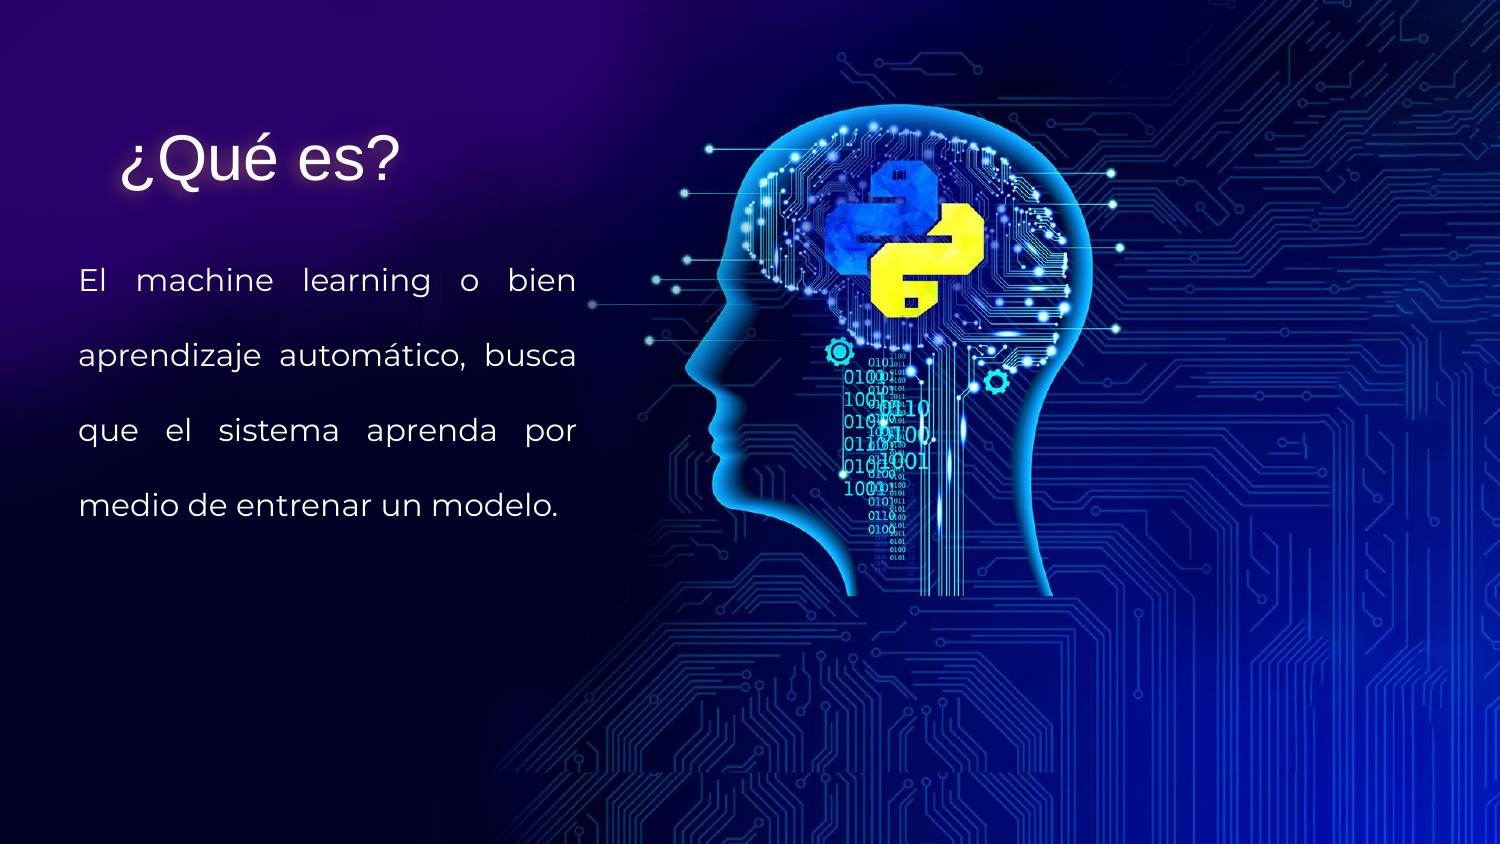

¿Qué es?
El machine learning o bien aprendizaje automático, busca que el sistema aprenda por medio de entrenar un modelo.